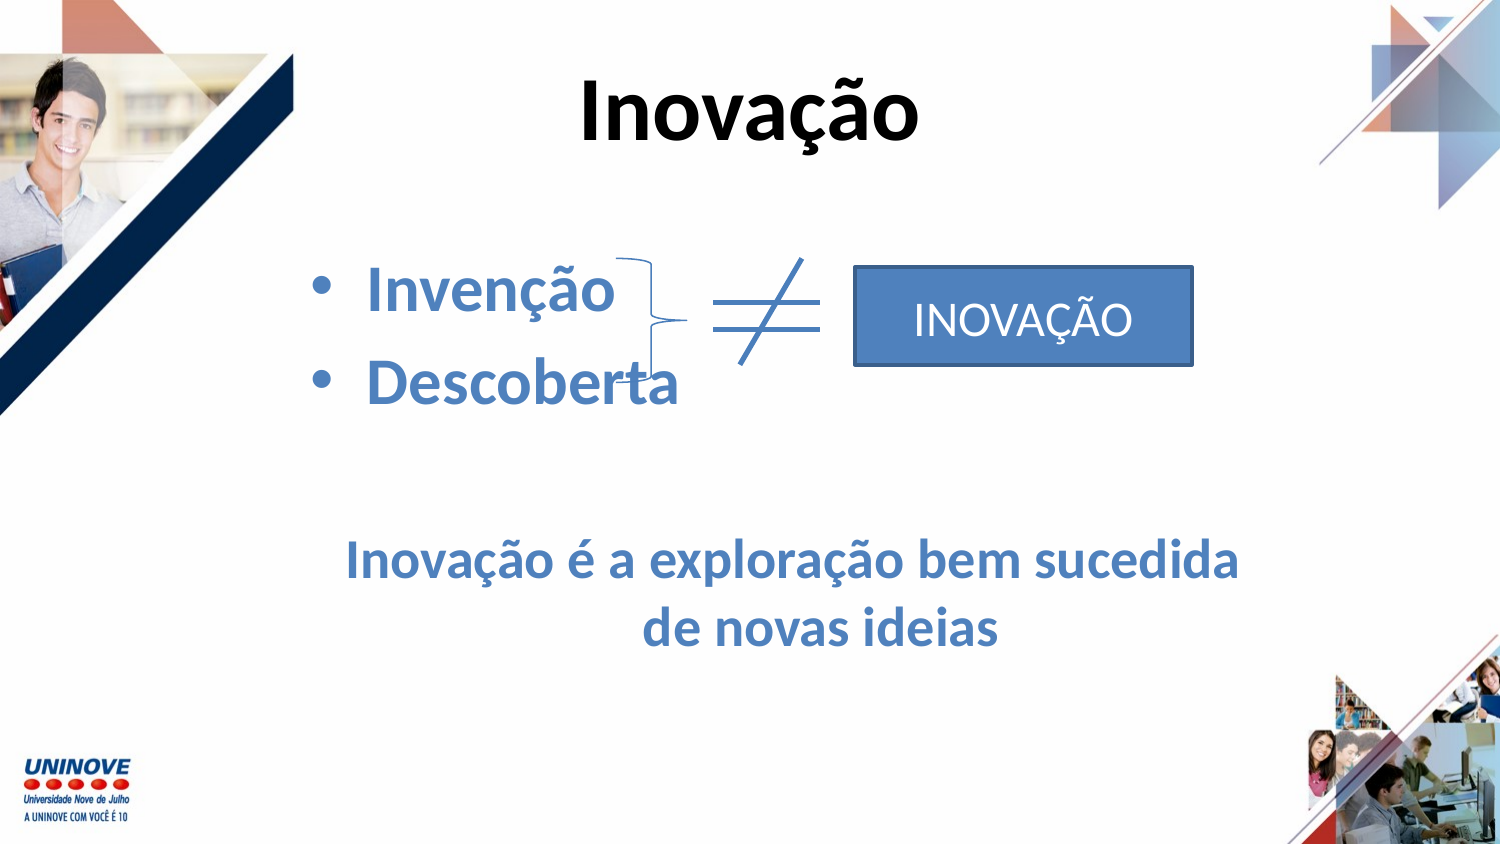

# Inovação
Invenção
Descoberta

Inovação é a exploração bem sucedida de novas ideias

INOVAÇÃO